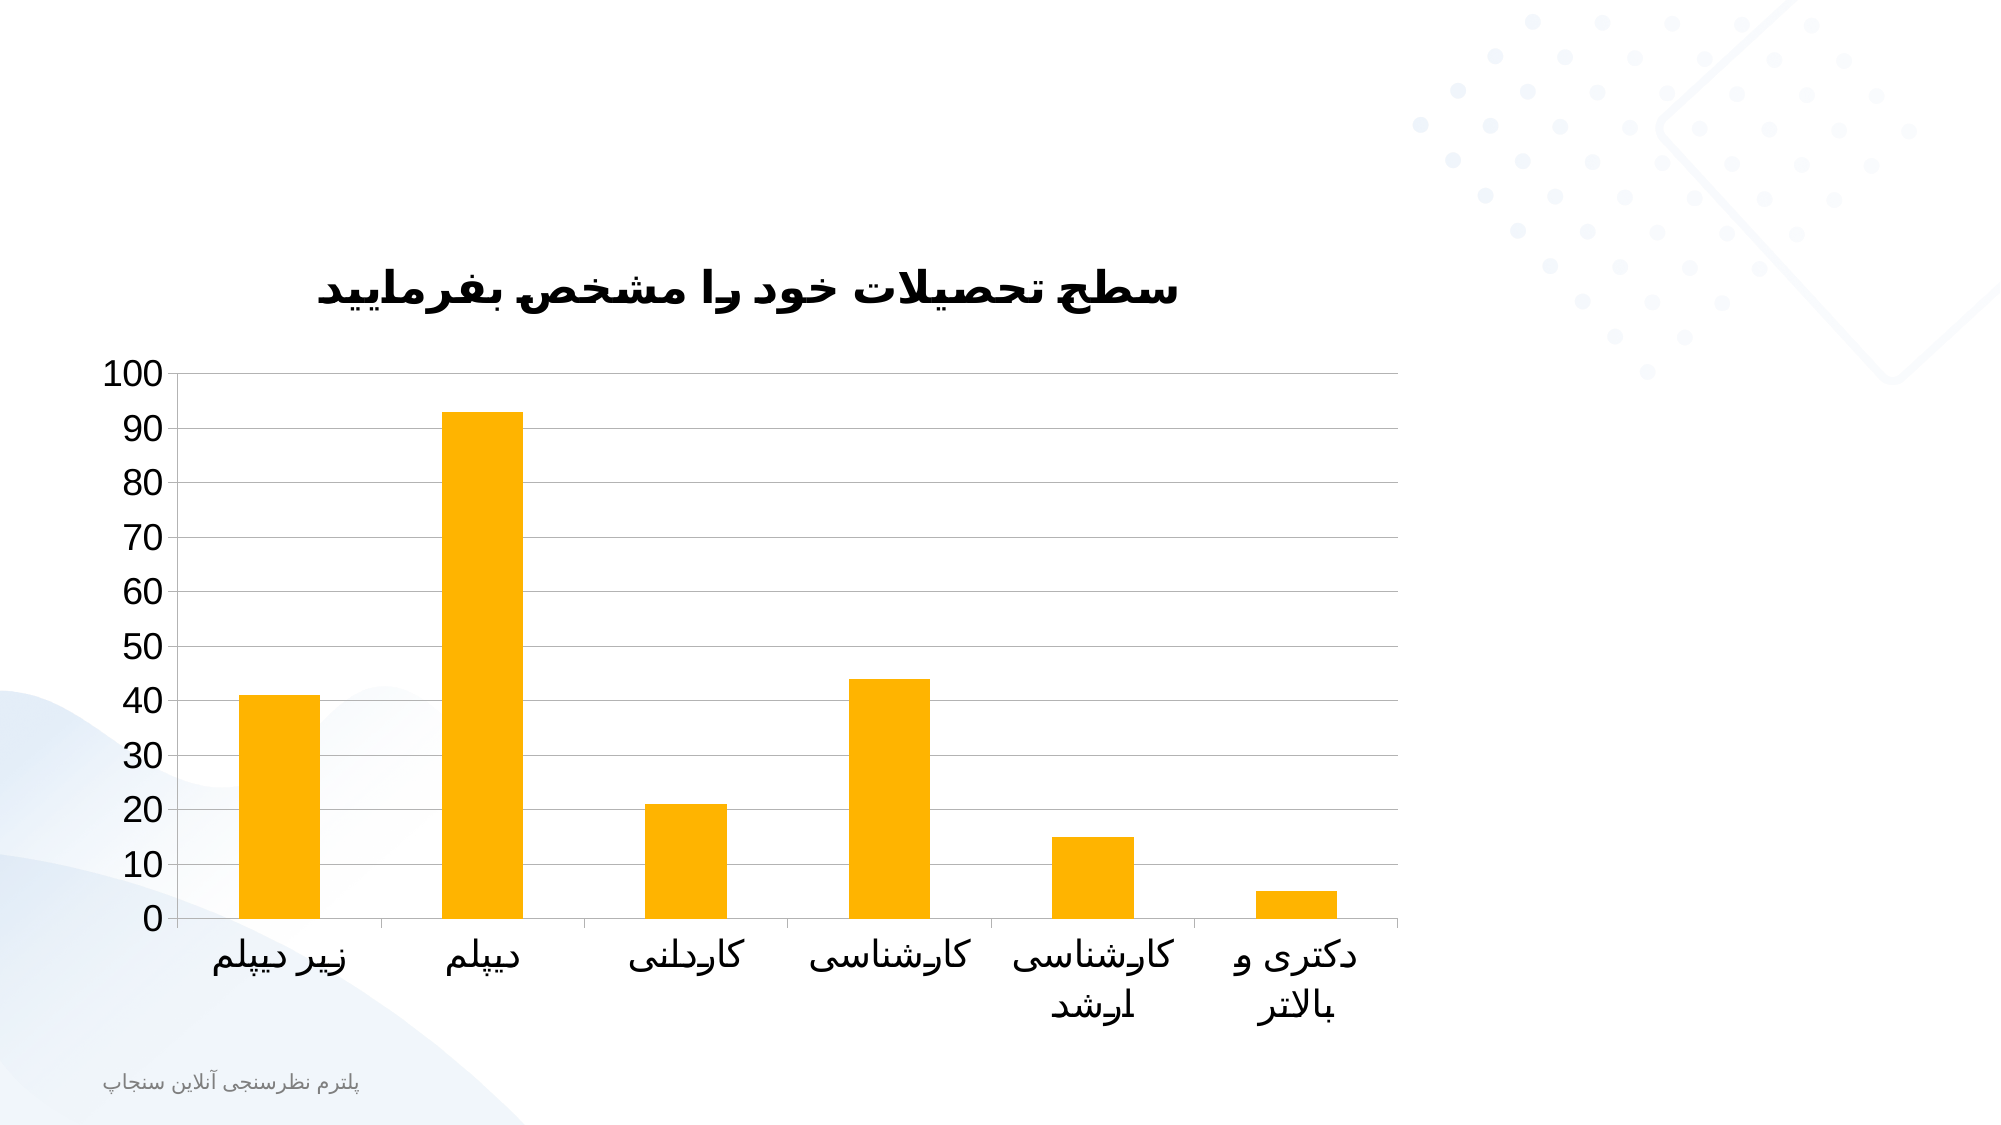

### Chart

| Category | سطح تحصیلات خود را مشخص بفرمایید |
|---|---|
| زیر دیپلم | 41.0 |
| دیپلم | 93.0 |
| کاردانی | 21.0 |
| کارشناسی | 44.0 |
| کارشناسی ارشد | 15.0 |
| دکتری و بالاتر | 5.0 |